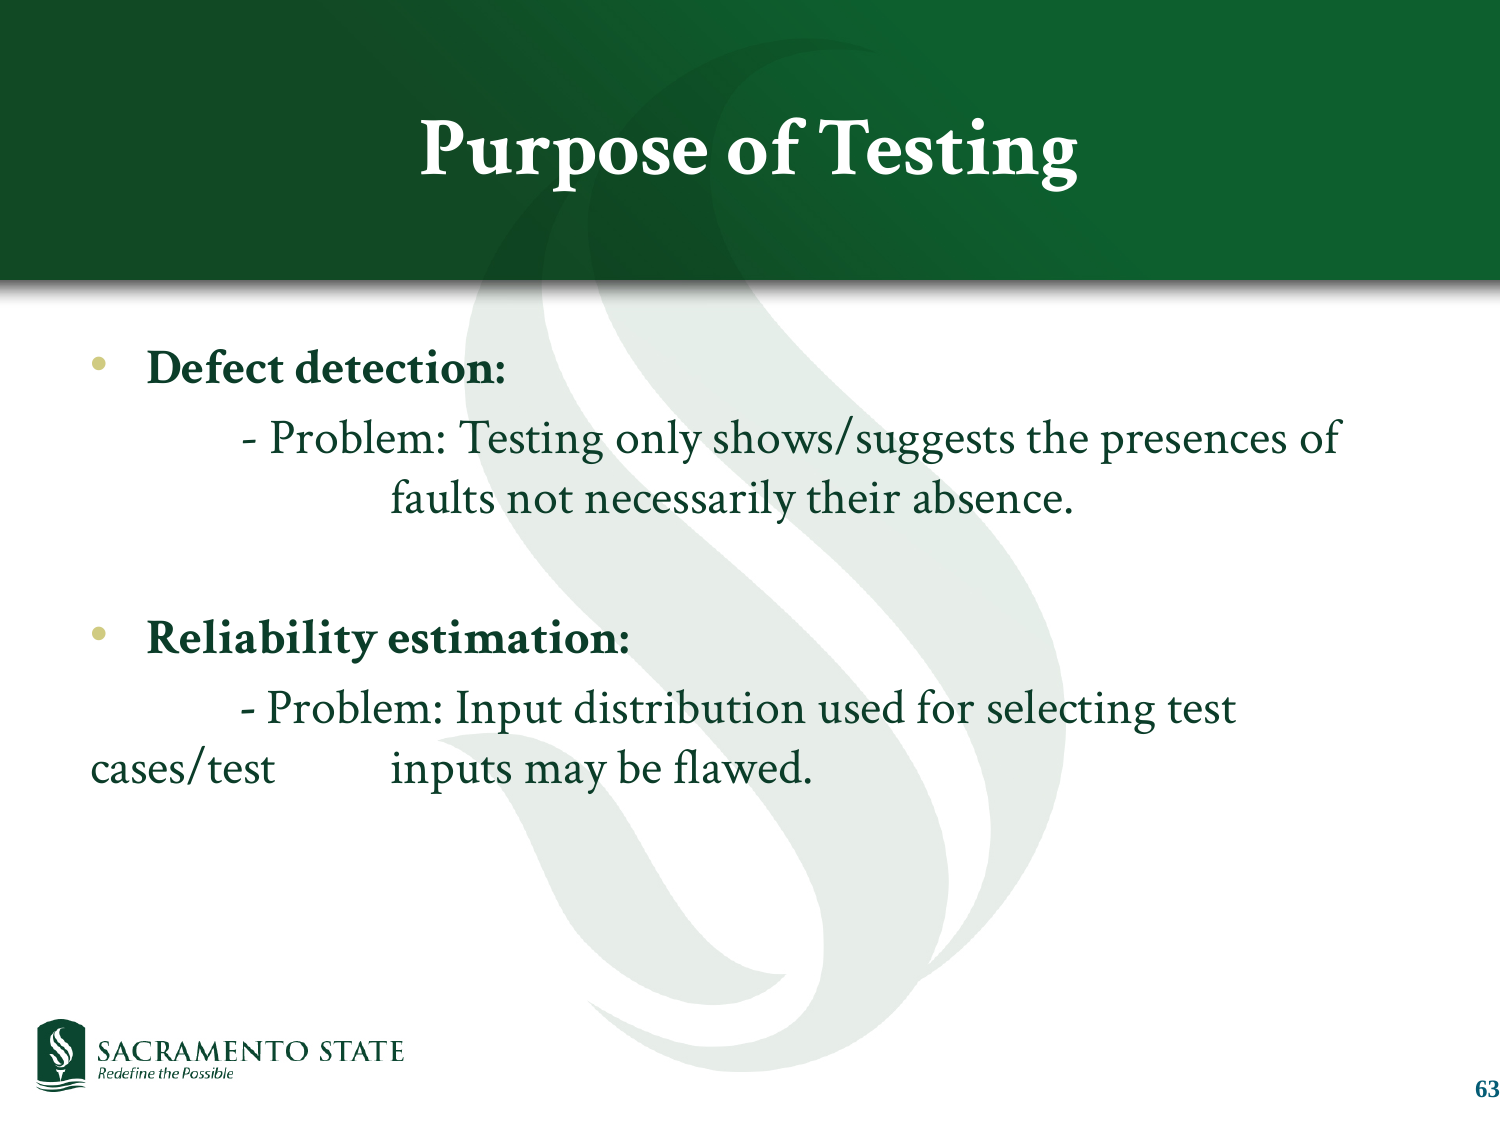

# Purpose of Testing
Defect detection:
	- Problem: Testing only shows/suggests the presences of 		faults not necessarily their absence.

Reliability estimation:
	- Problem: Input distribution used for selecting test cases/test 	inputs may be flawed.
63